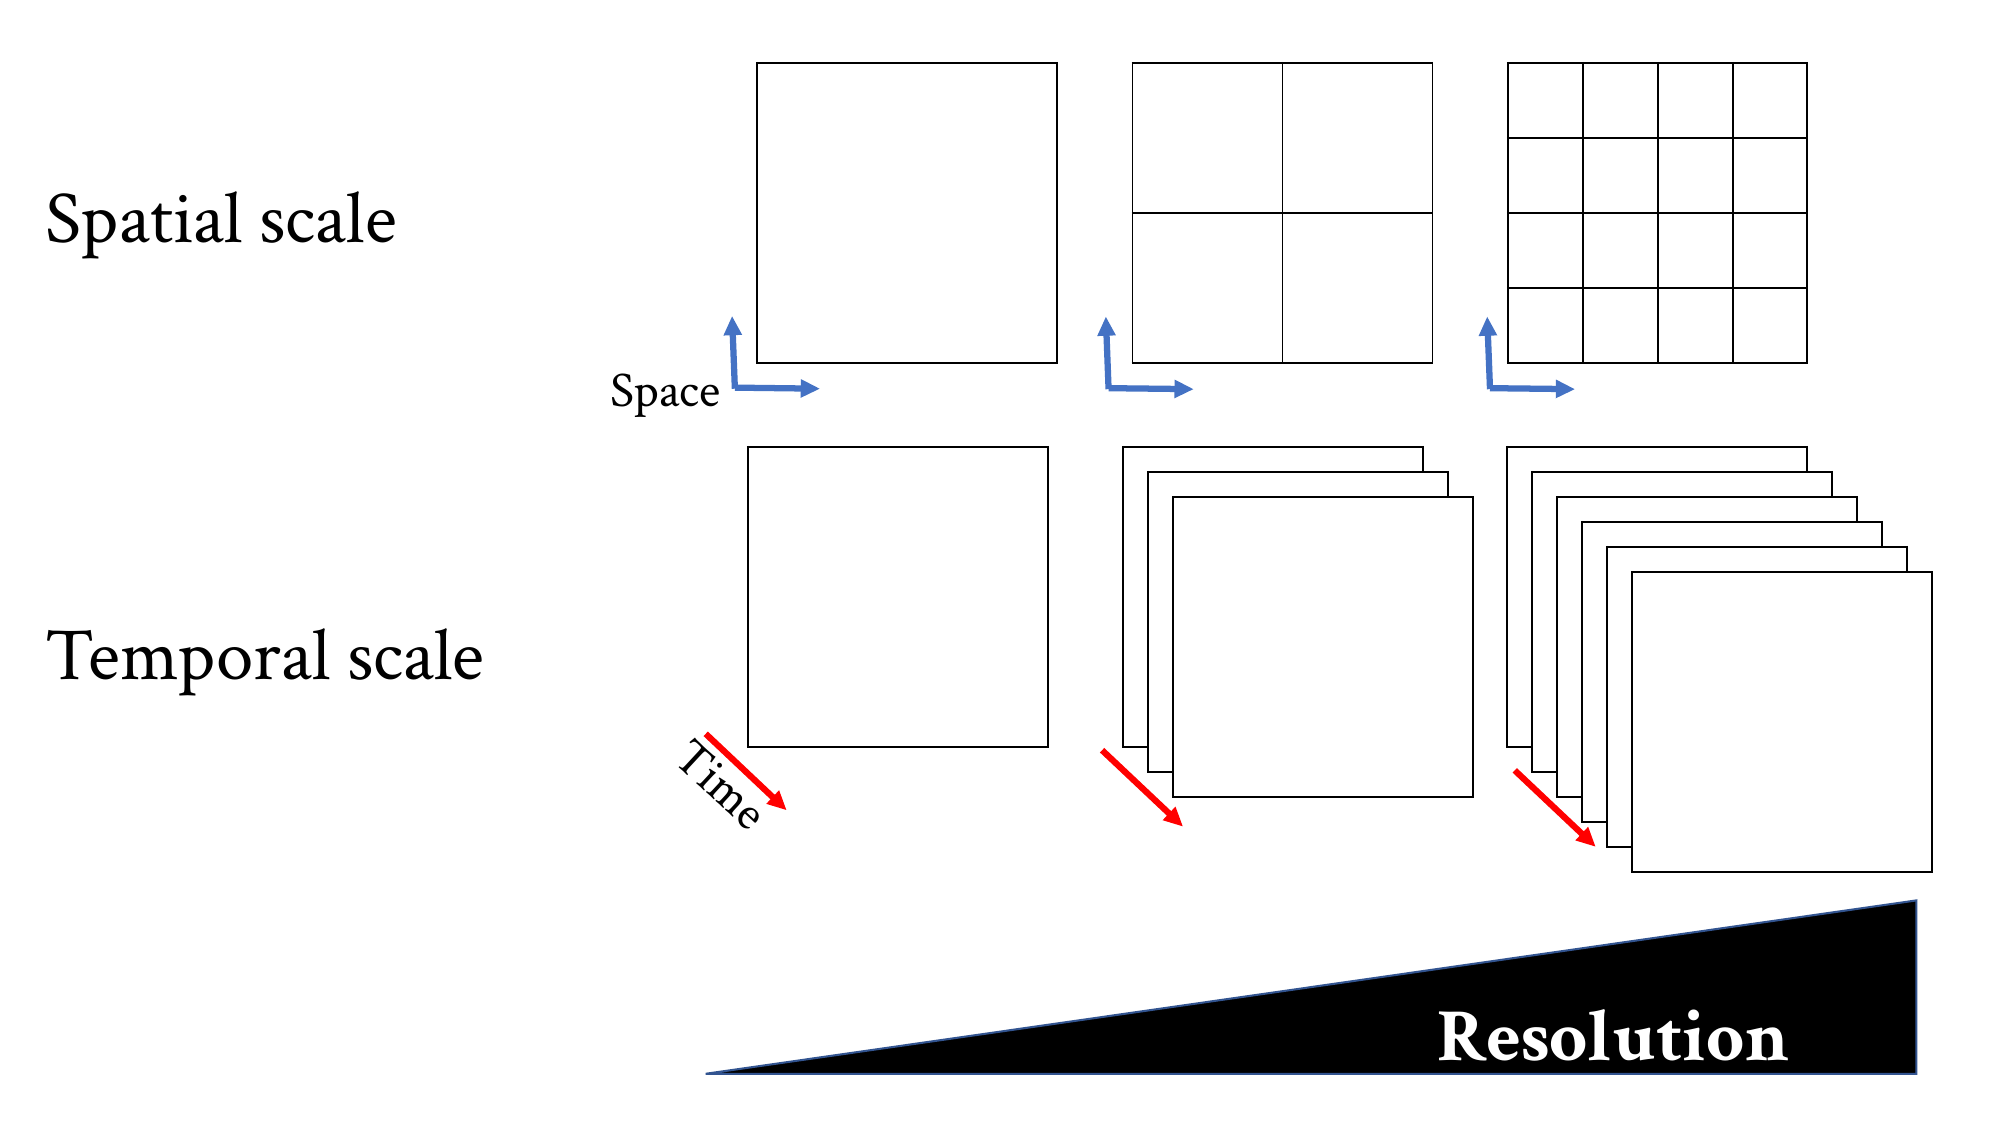

|  |
| --- |
|  |  |
| --- | --- |
|  |  |
|  |  |  |  |
| --- | --- | --- | --- |
|  |  |  |  |
|  |  |  |  |
|  |  |  |  |
Spatial scale
Space
|  |
| --- |
|  |
| --- |
|  |
| --- |
|  |
| --- |
|  |
| --- |
|  |
| --- |
|  |
| --- |
|  |
| --- |
|  |
| --- |
|  |
| --- |
Temporal scale
Time
Resolution